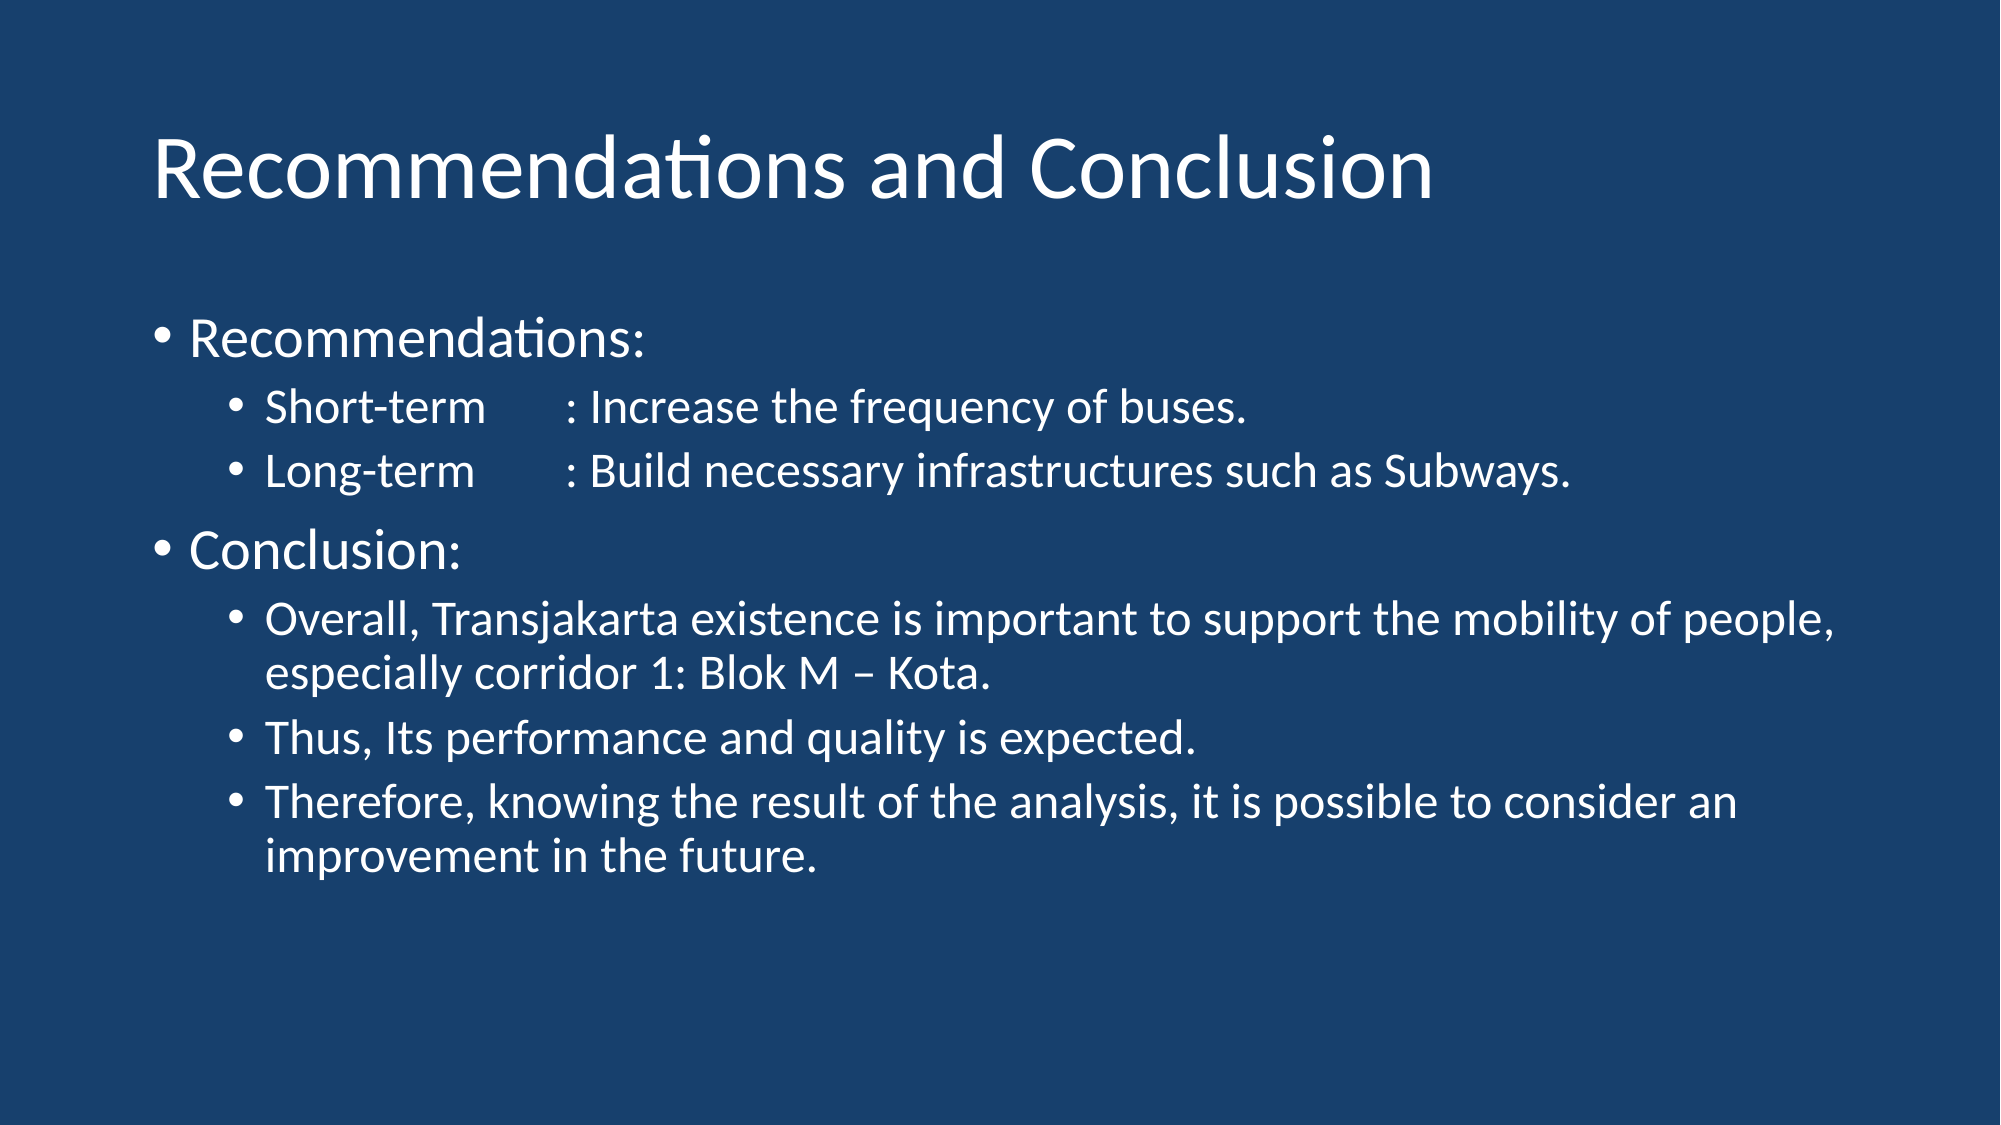

# Recommendations and Conclusion
Recommendations:
Short-term	: Increase the frequency of buses.
Long-term	: Build necessary infrastructures such as Subways.
Conclusion:
Overall, Transjakarta existence is important to support the mobility of people, especially corridor 1: Blok M – Kota.
Thus, Its performance and quality is expected.
Therefore, knowing the result of the analysis, it is possible to consider an improvement in the future.